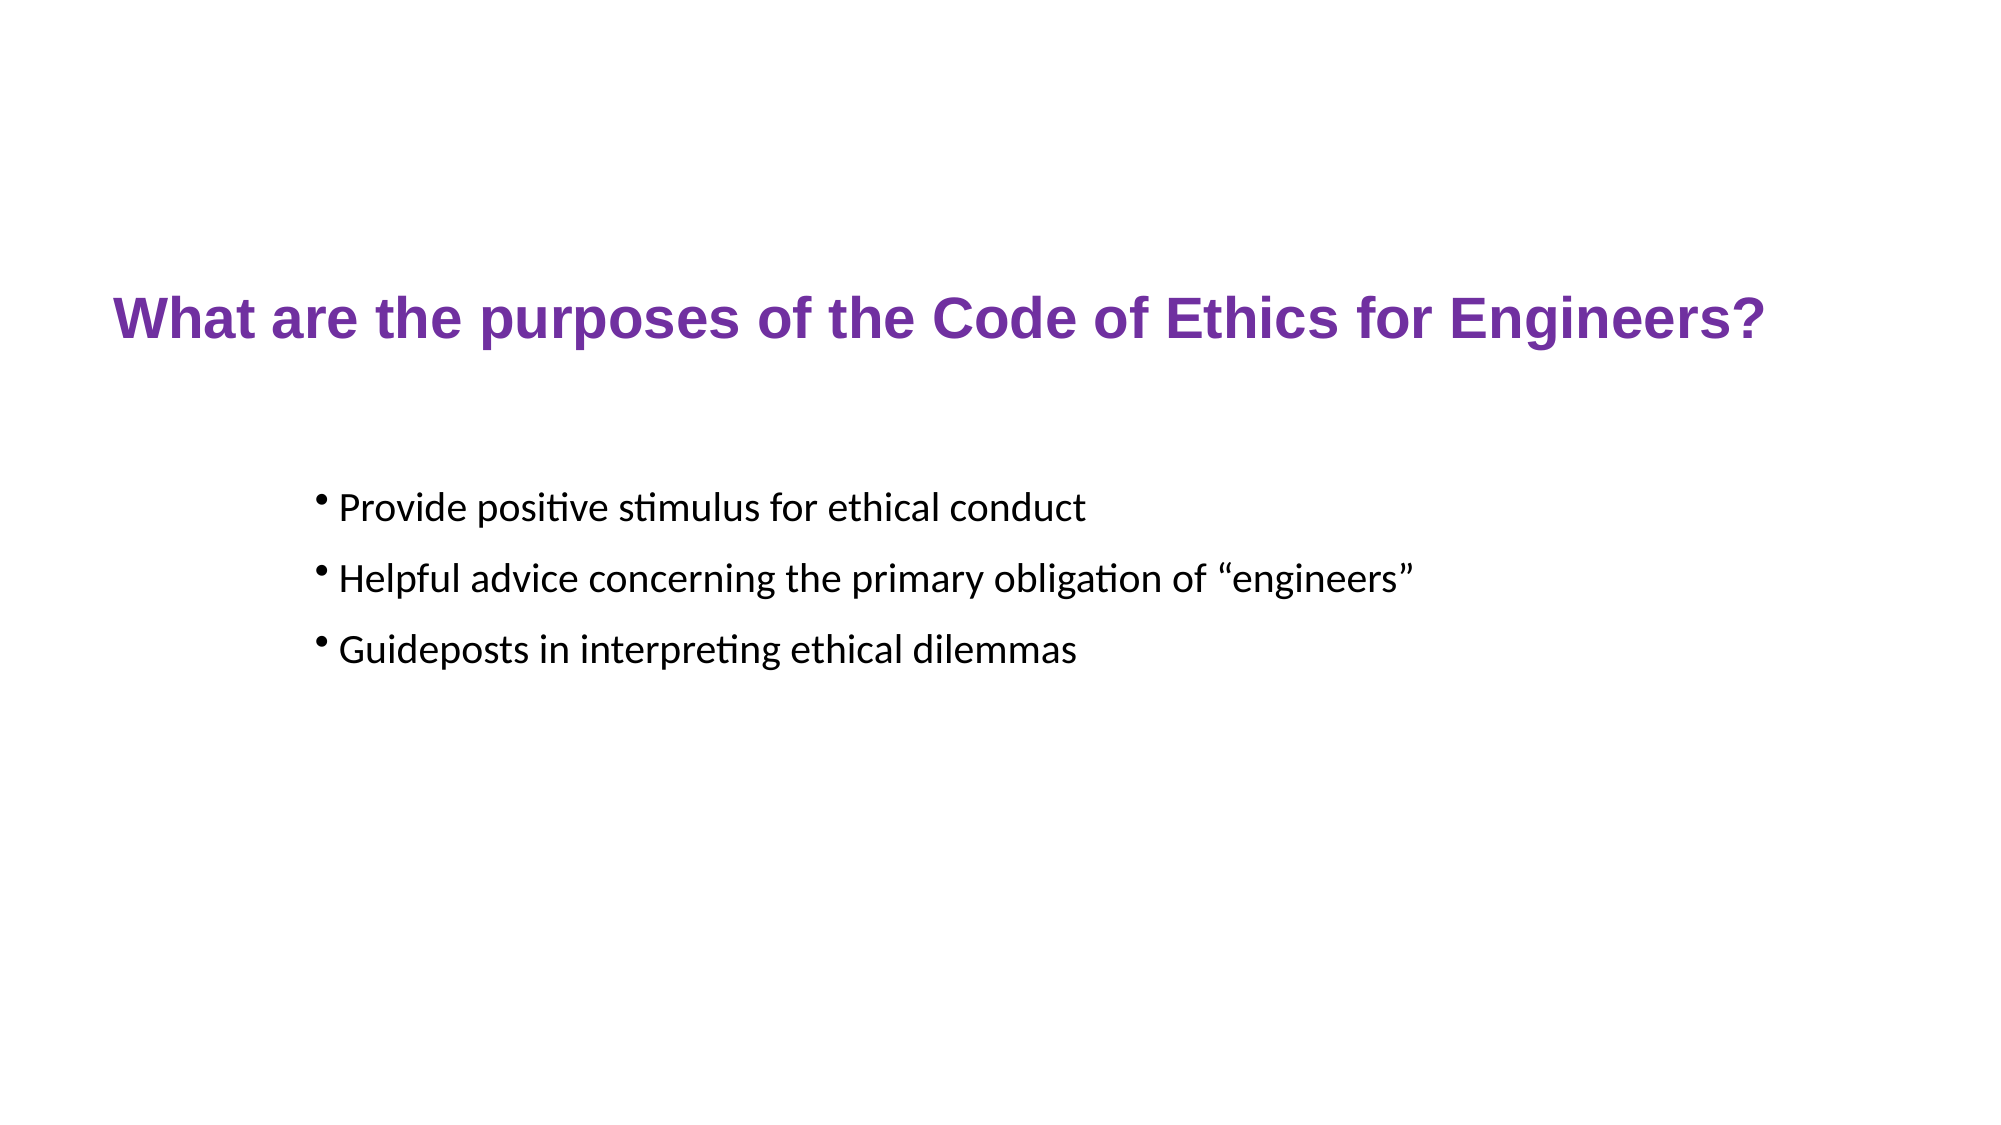

What are the purposes of the Code of Ethics for Engineers?
 Provide positive stimulus for ethical conduct
 Helpful advice concerning the primary obligation of “engineers”
 Guideposts in interpreting ethical dilemmas